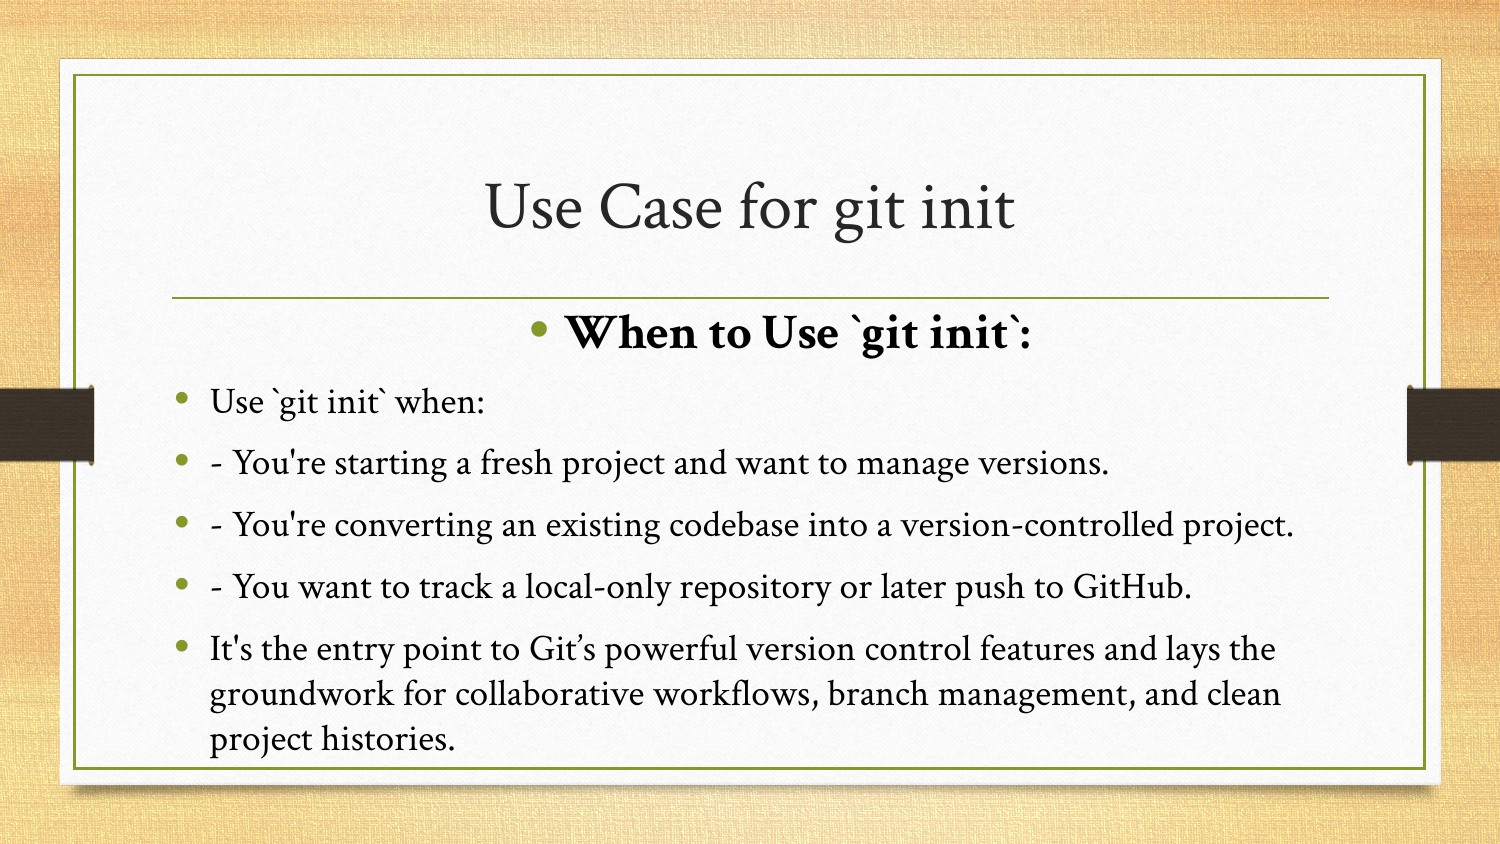

# Use Case for git init
When to Use `git init`:
Use `git init` when:
- You're starting a fresh project and want to manage versions.
- You're converting an existing codebase into a version-controlled project.
- You want to track a local-only repository or later push to GitHub.
It's the entry point to Git’s powerful version control features and lays the groundwork for collaborative workflows, branch management, and clean project histories.